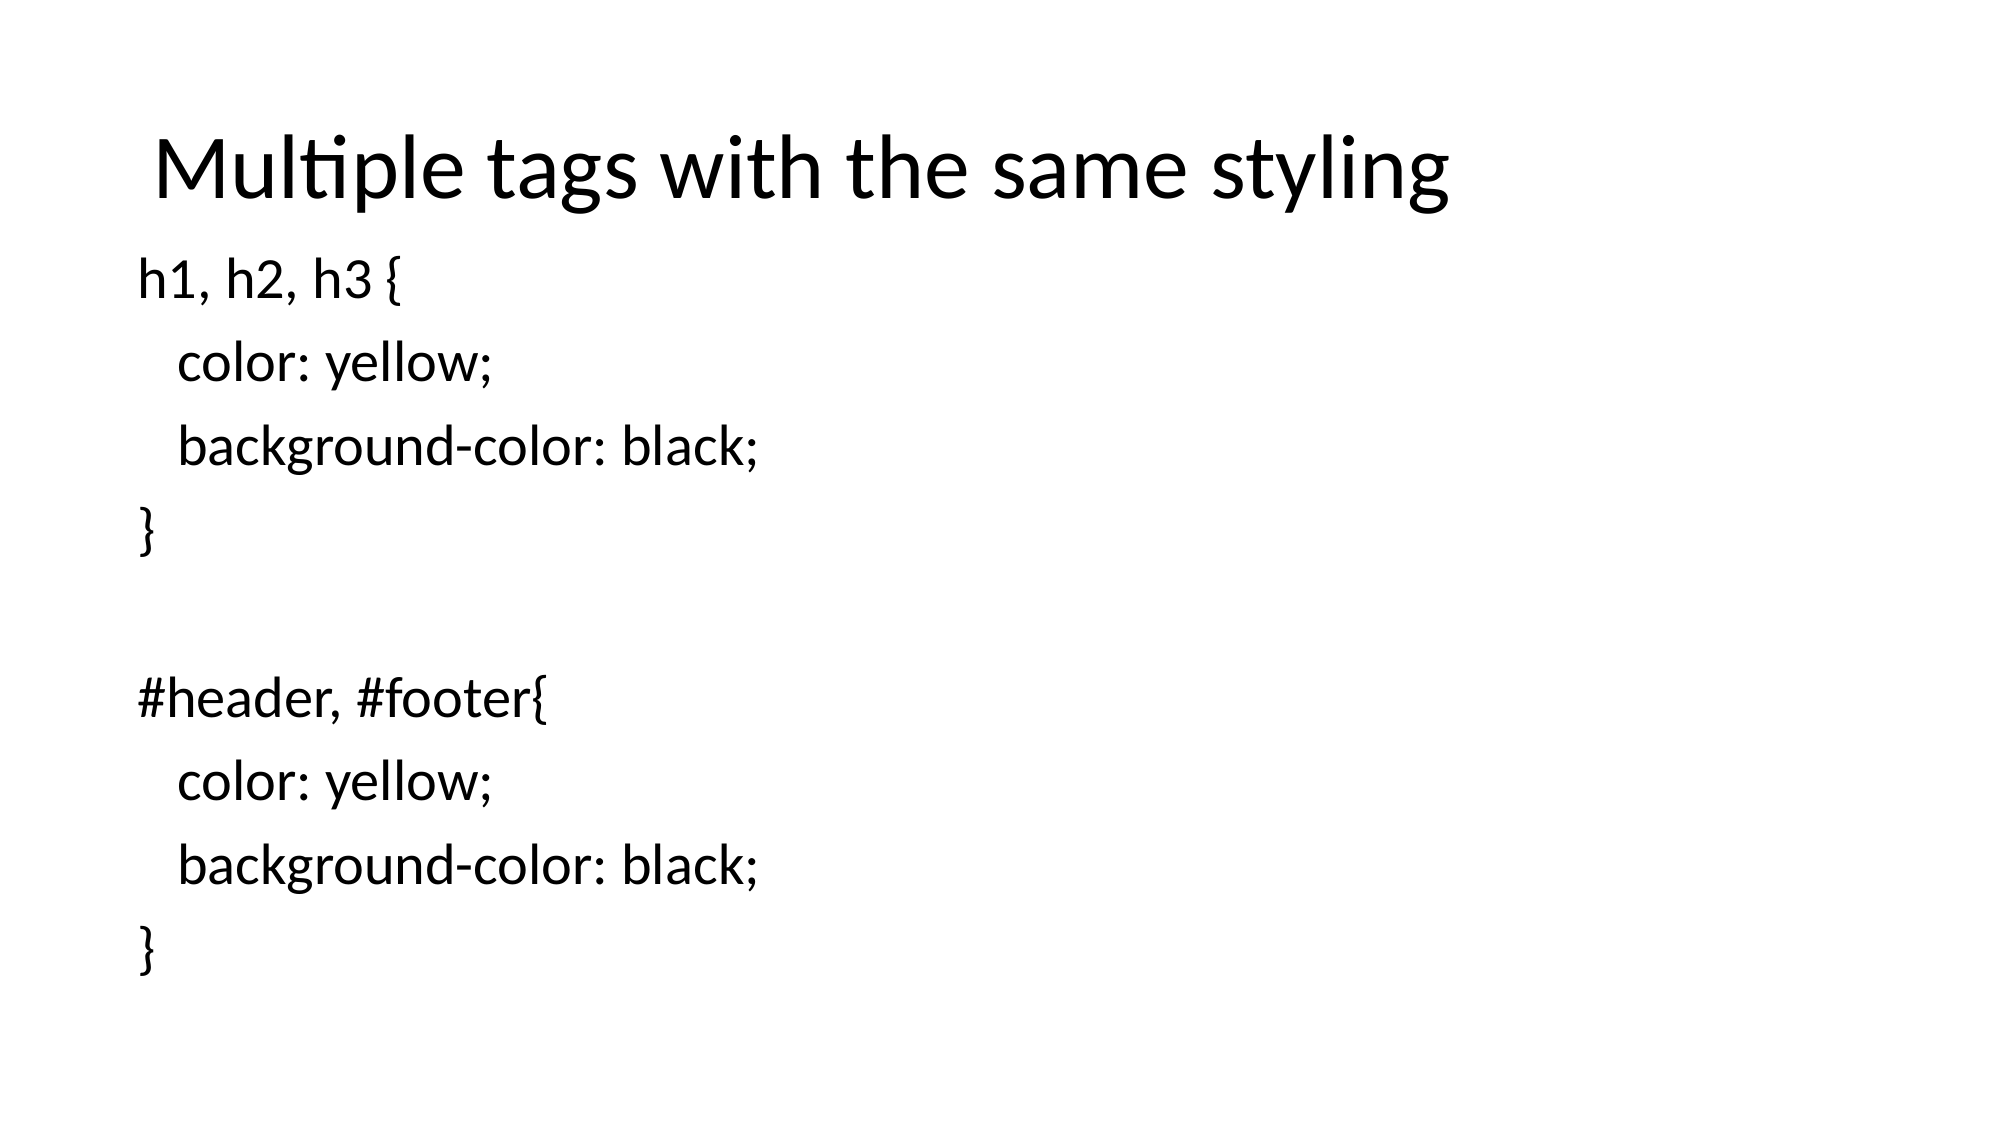

# Multiple tags with the same styling
h1, h2, h3 {
   color: yellow;
   background-color: black;
}

#header, #footer{
   color: yellow;
   background-color: black;
}